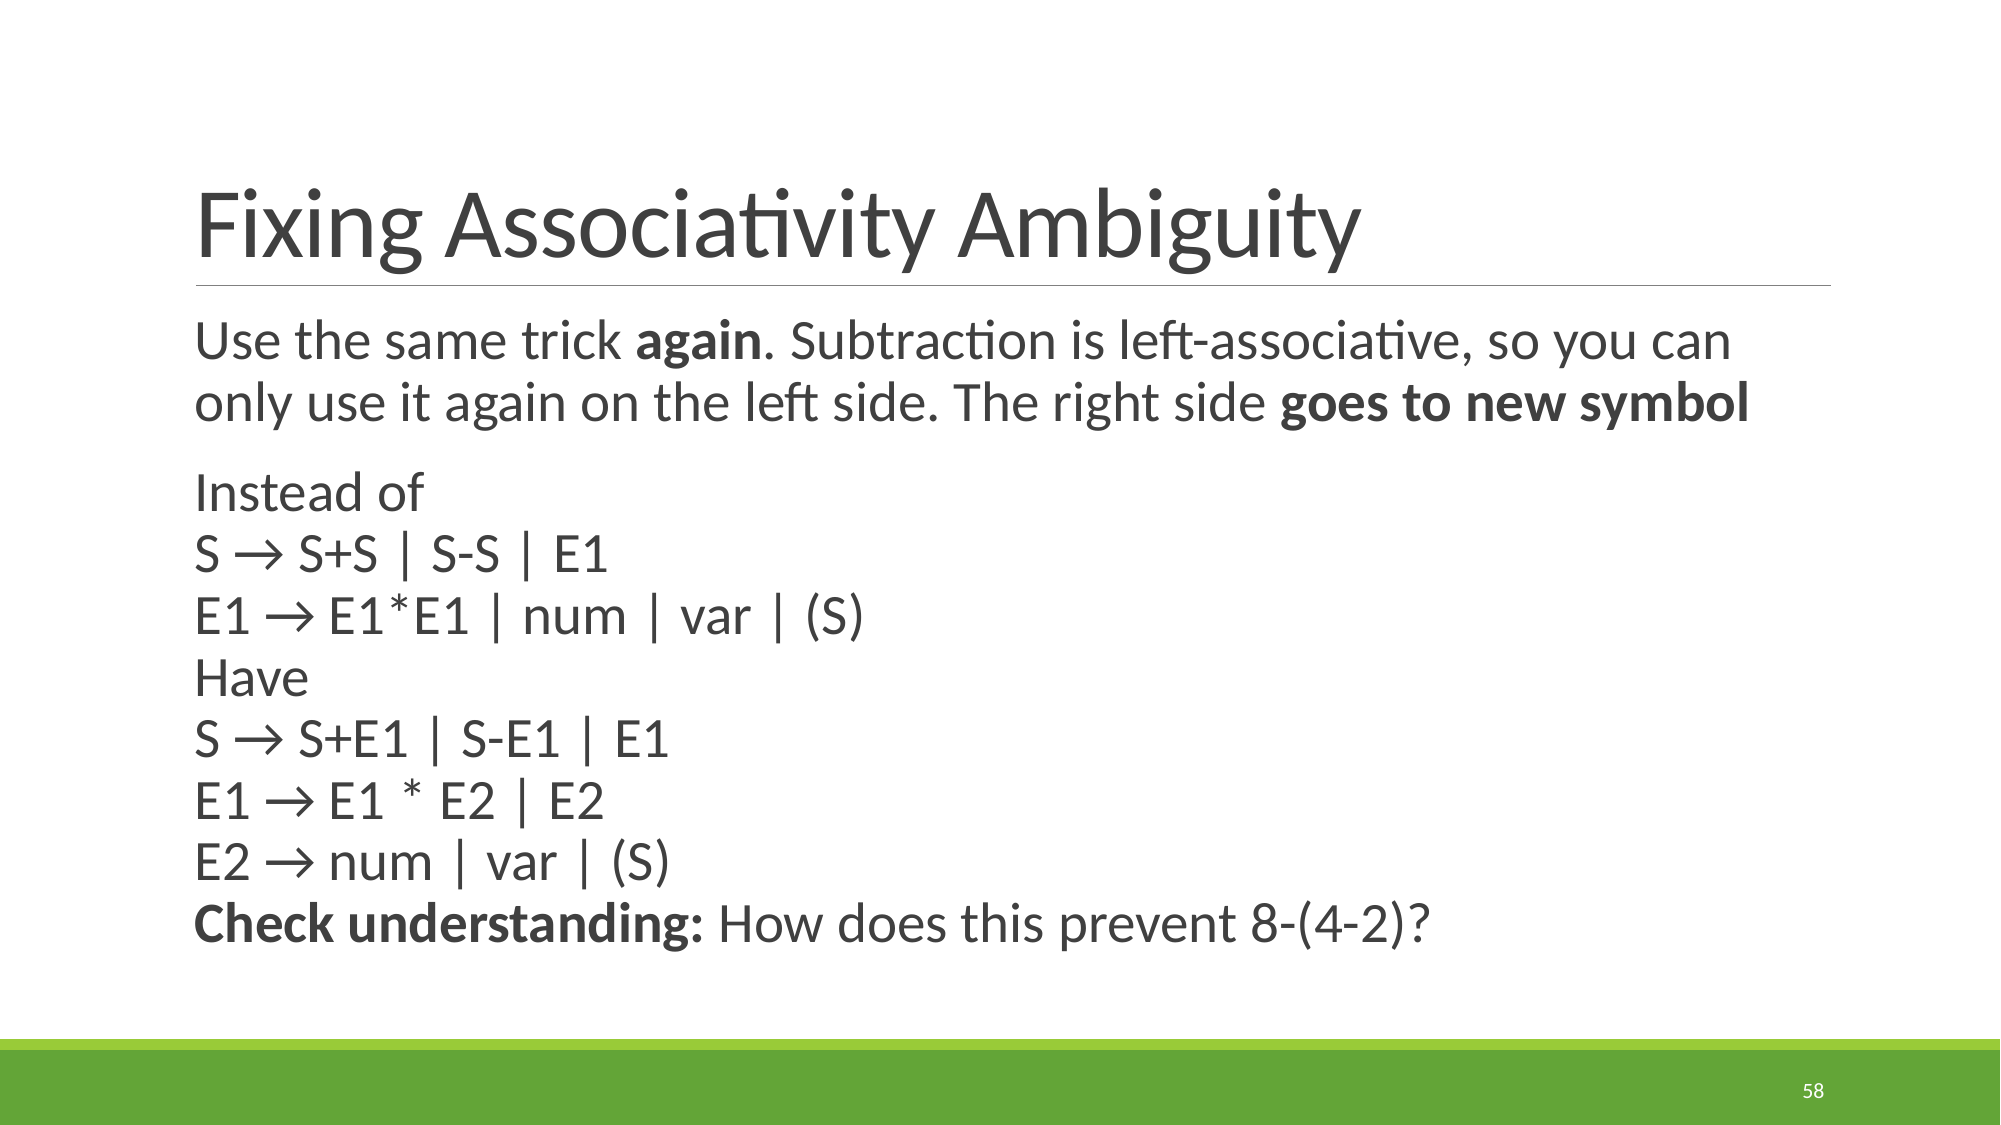

# Fixing Associativity Ambiguity
Use the same trick again. Subtraction is left-associative, so you can only use it again on the left side. The right side goes to new symbol
Instead of
S → S+S | S-S | E1
E1 → E1*E1 | num | var | (S)
Have
S → S+E1 | S-E1 | E1
E1 → E1 * E2 | E2
E2 → num | var | (S)
Check understanding: How does this prevent 8-(4-2)?
58